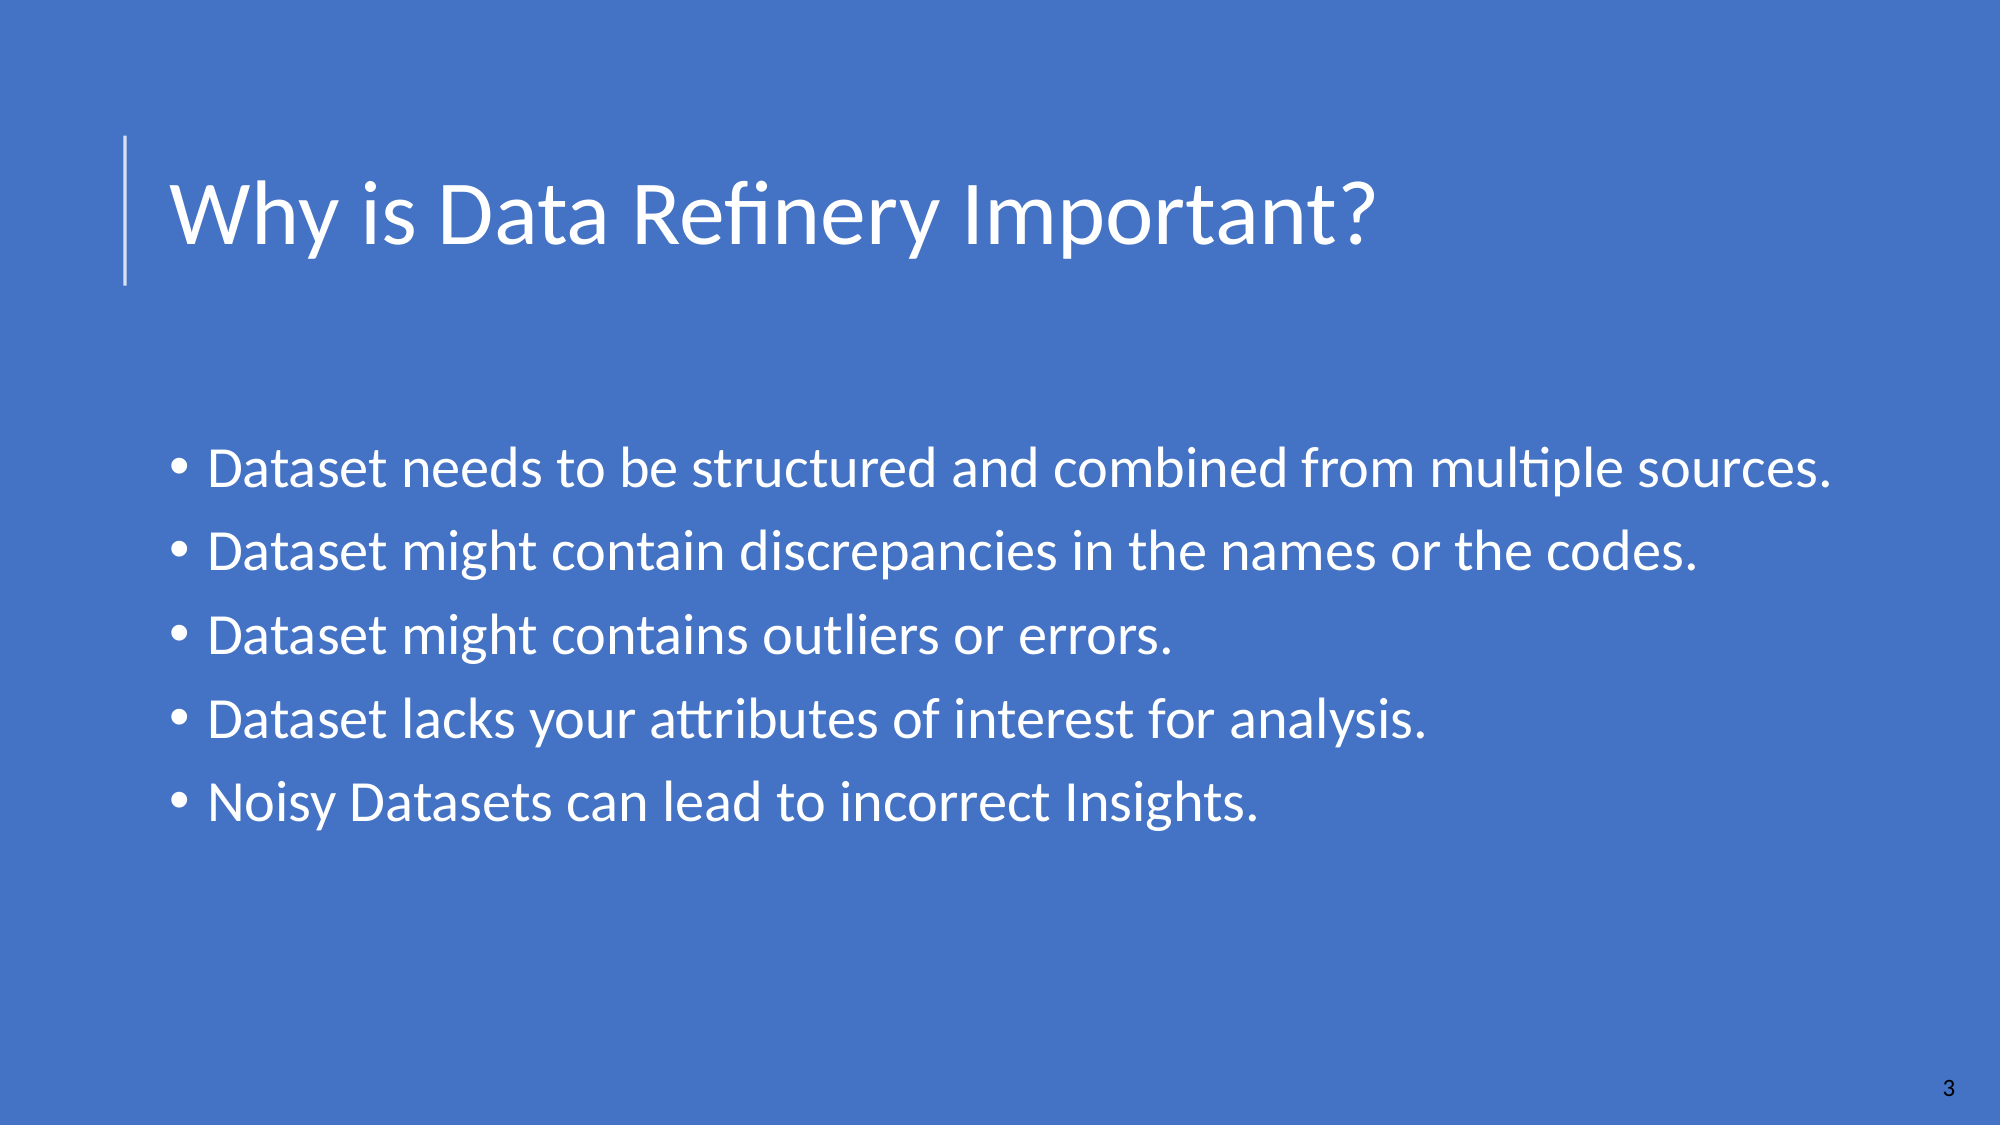

# Why is Data Refinery Important?
Dataset needs to be structured and combined from multiple sources.
Dataset might contain discrepancies in the names or the codes.
Dataset might contains outliers or errors.
Dataset lacks your attributes of interest for analysis.
Noisy Datasets can lead to incorrect Insights.

3